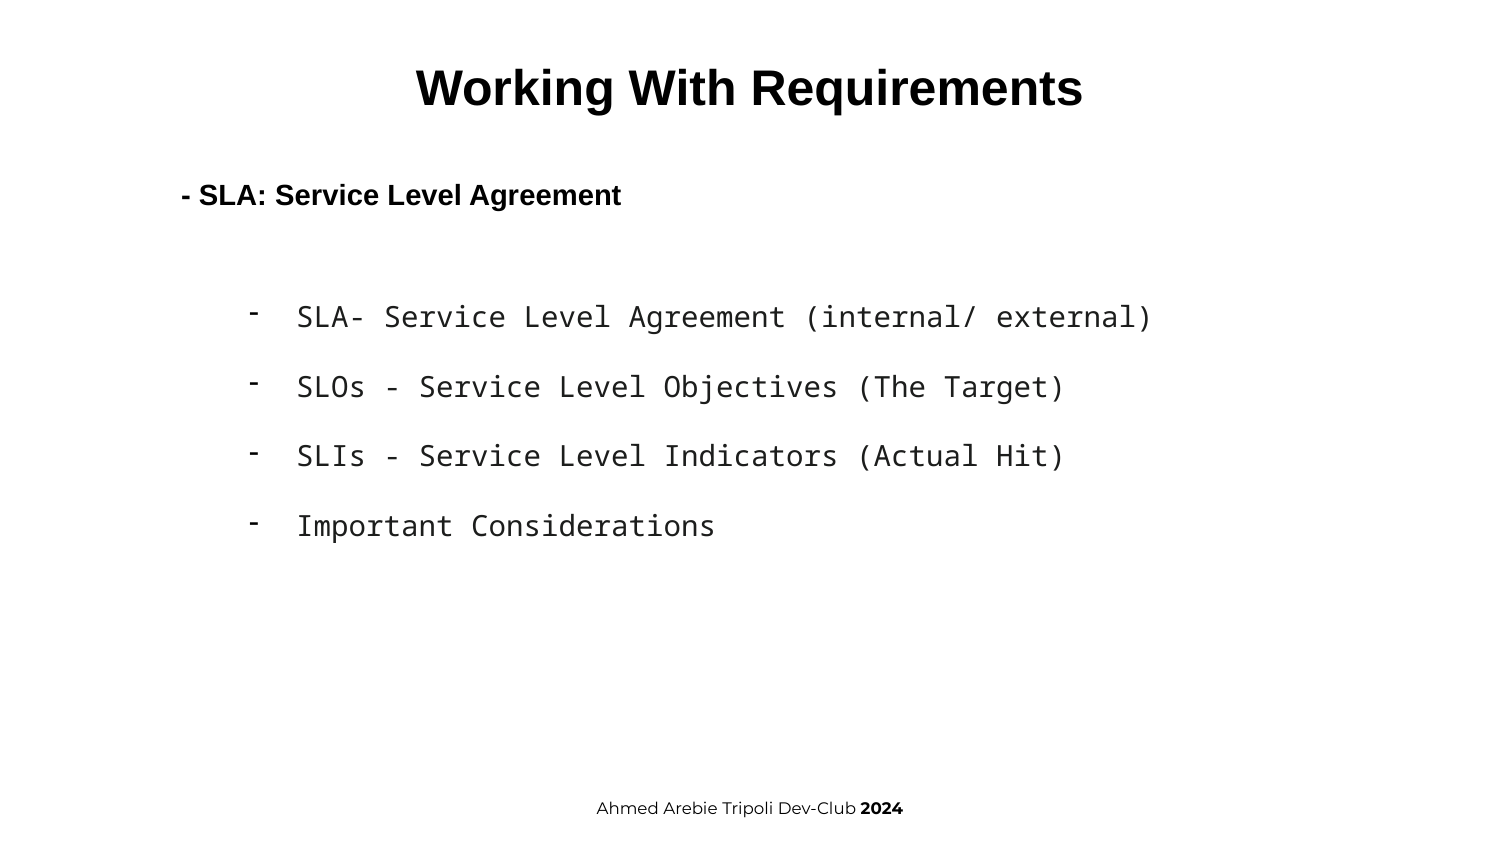

# Working With Requirements
- SLA: Service Level Agreement
SLA- Service Level Agreement (internal/ external)
SLOs - Service Level Objectives (The Target)
SLIs - Service Level Indicators (Actual Hit)
Important Considerations
Ahmed Arebie Tripoli Dev-Club 2024